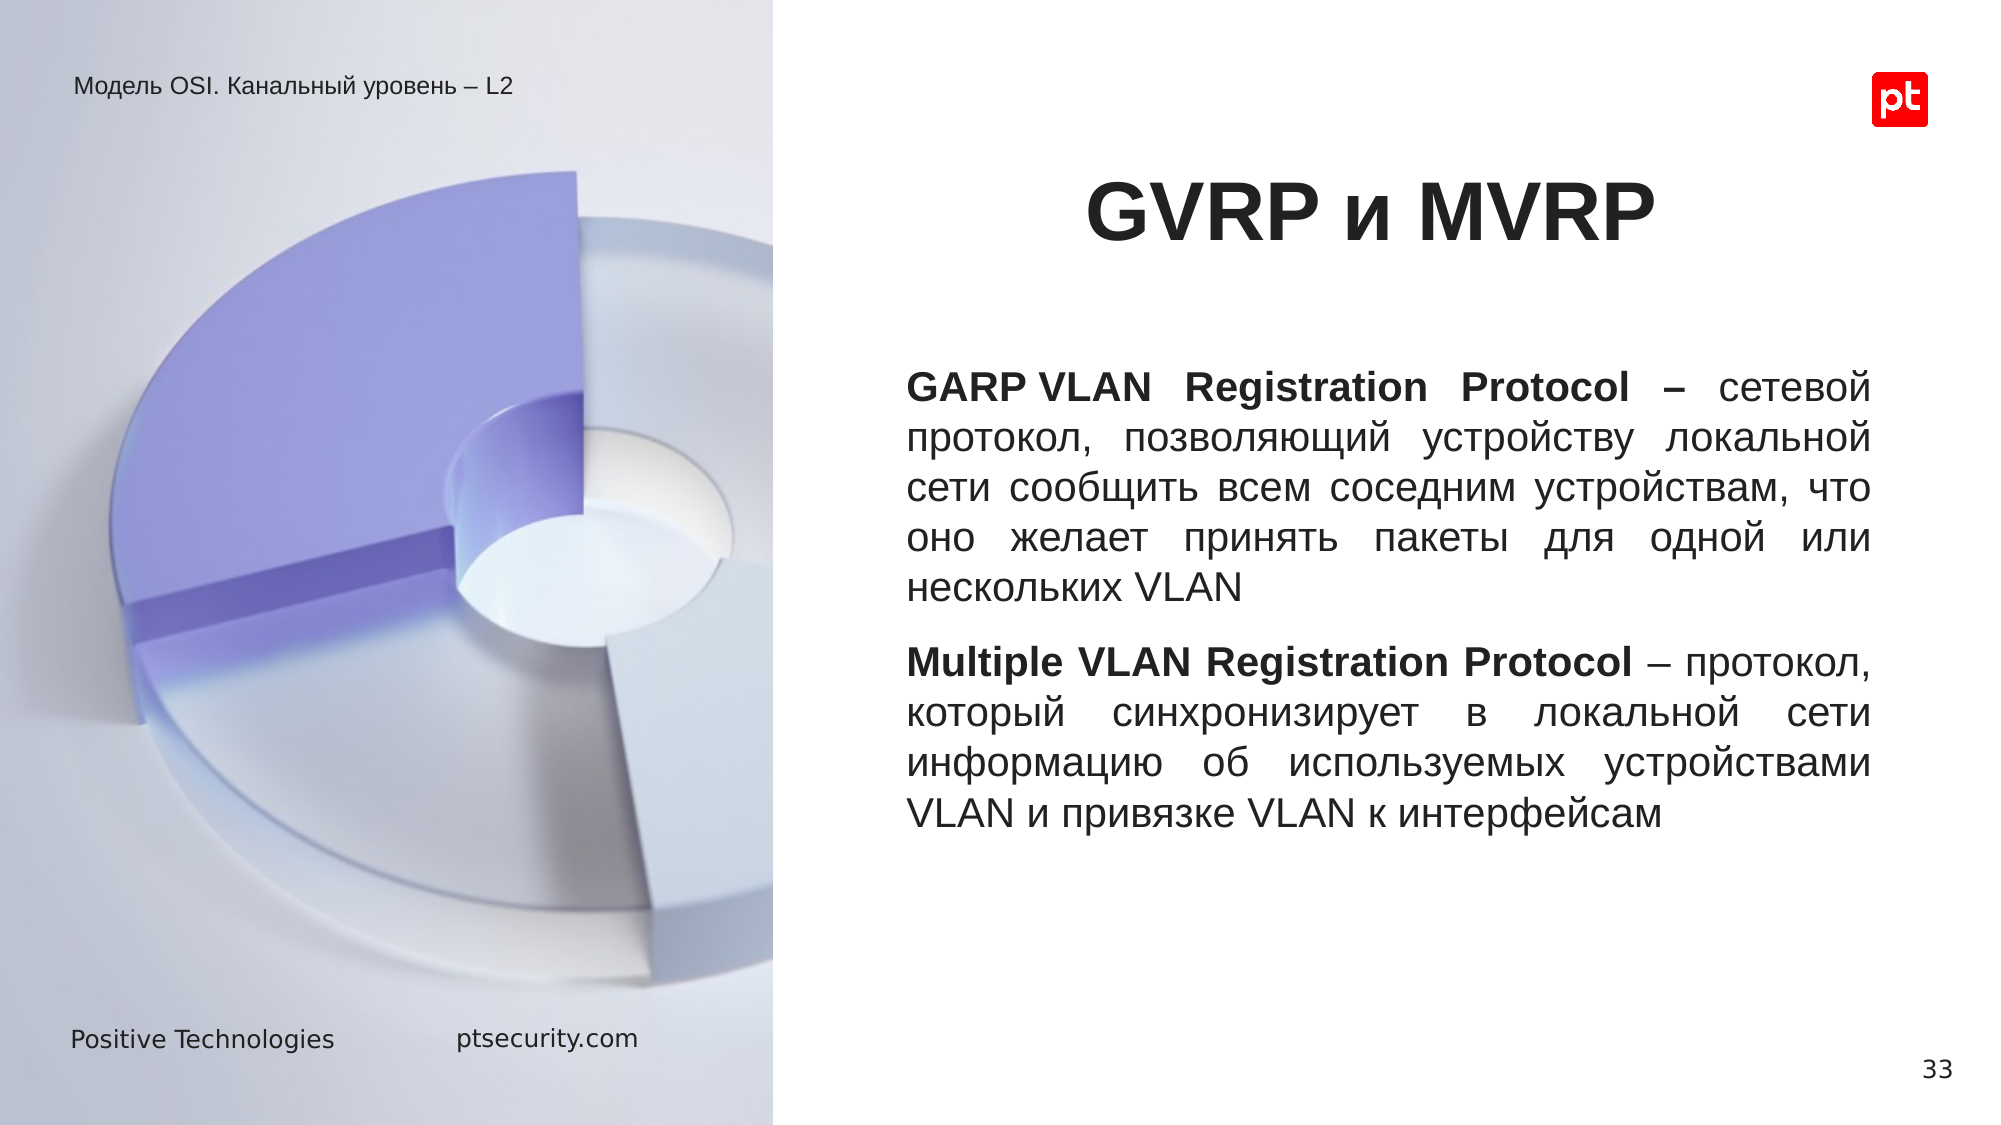

Модель OSI. Канальный уровень – L2
# GVRP и MVRP
GARP VLAN Registration Protocol – сетевой протокол, позволяющий устройству локальной сети сообщить всем соседним устройствам, что оно желает принять пакеты для одной или нескольких VLAN
Multiple VLAN Registration Protocol – протокол, который синхронизирует в локальной сети информацию об используемых устройствами VLAN и привязке VLAN к интерфейсам
33